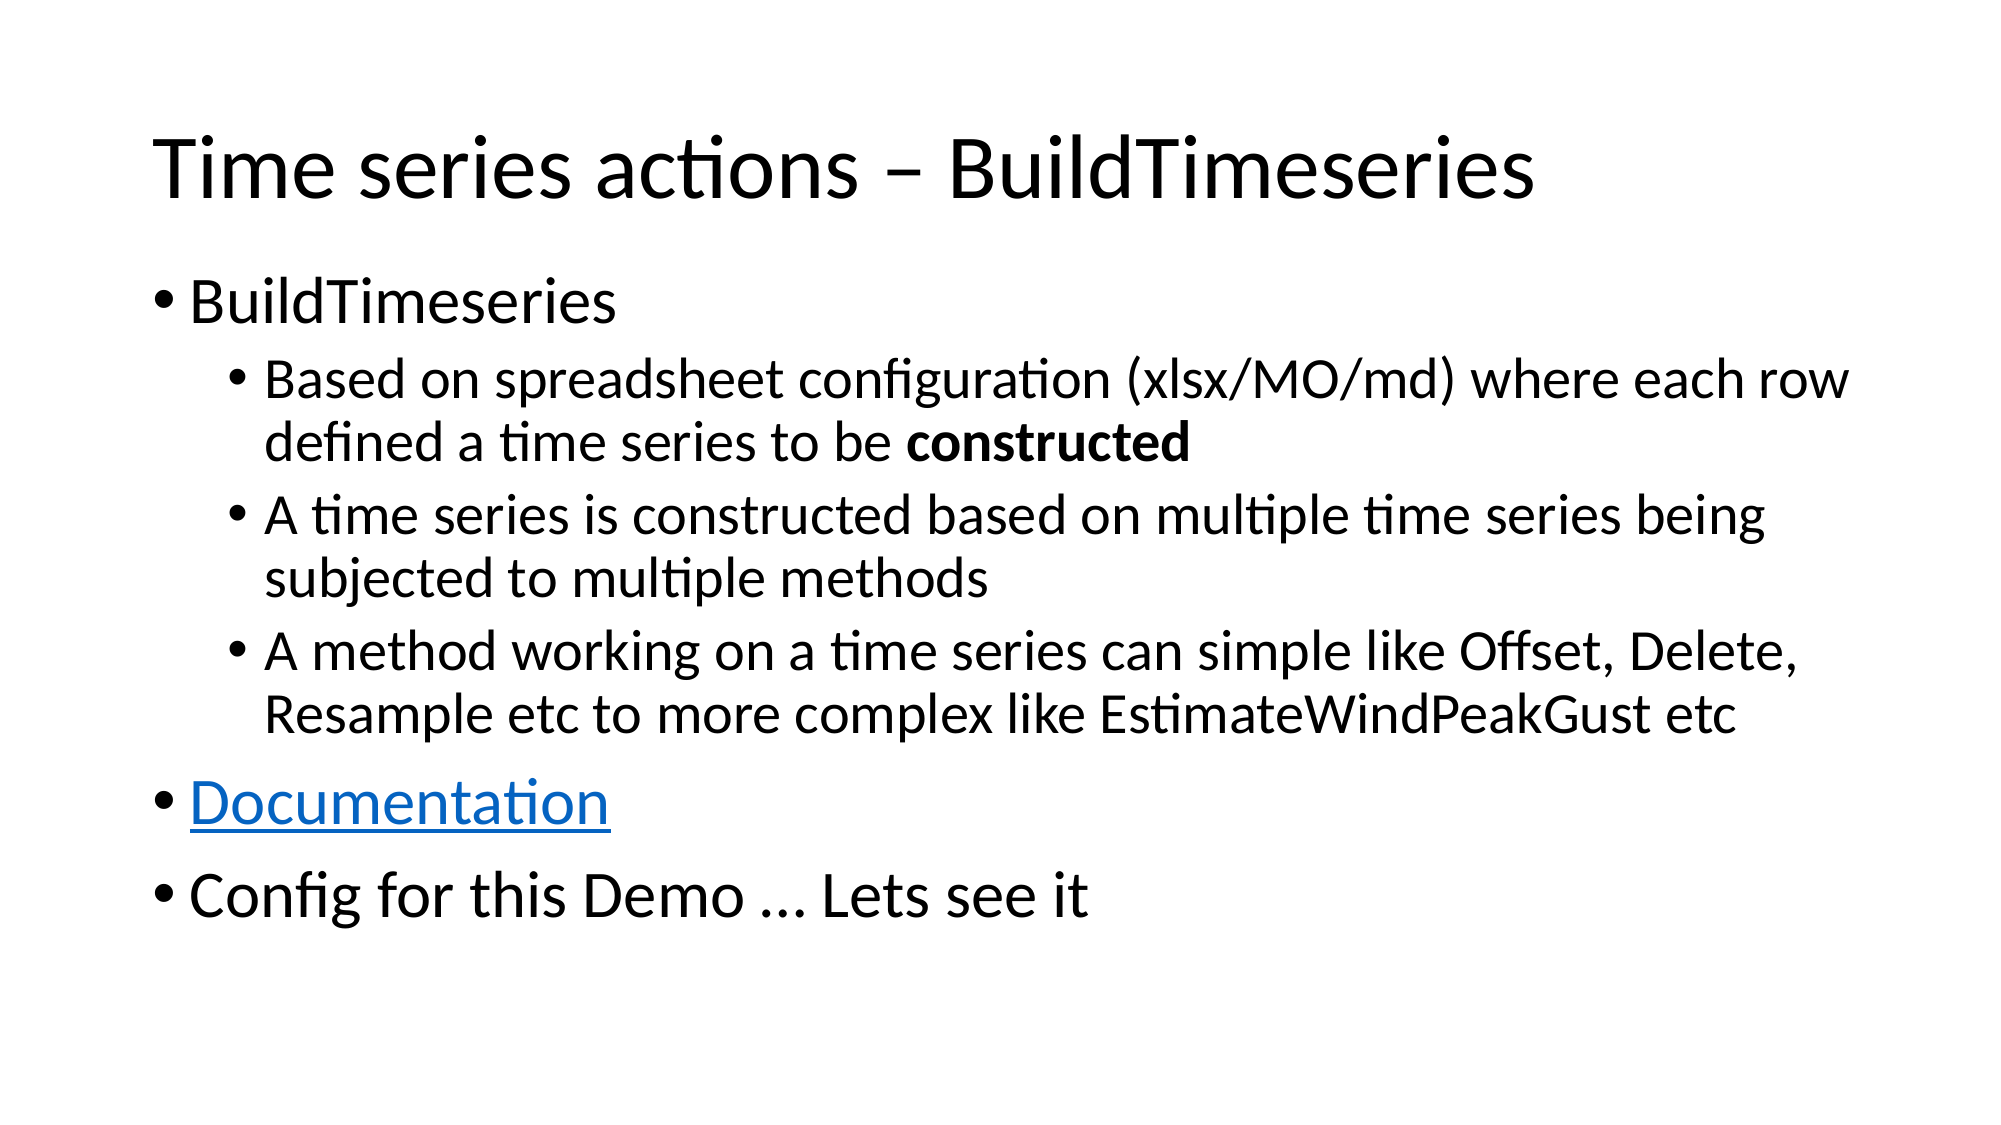

# Time series actions – BuildTimeseries
BuildTimeseries
Based on spreadsheet configuration (xlsx/MO/md) where each row defined a time series to be constructed
A time series is constructed based on multiple time series being subjected to multiple methods
A method working on a time series can simple like Offset, Delete, Resample etc to more complex like EstimateWindPeakGust etc
Documentation
Config for this Demo … Lets see it